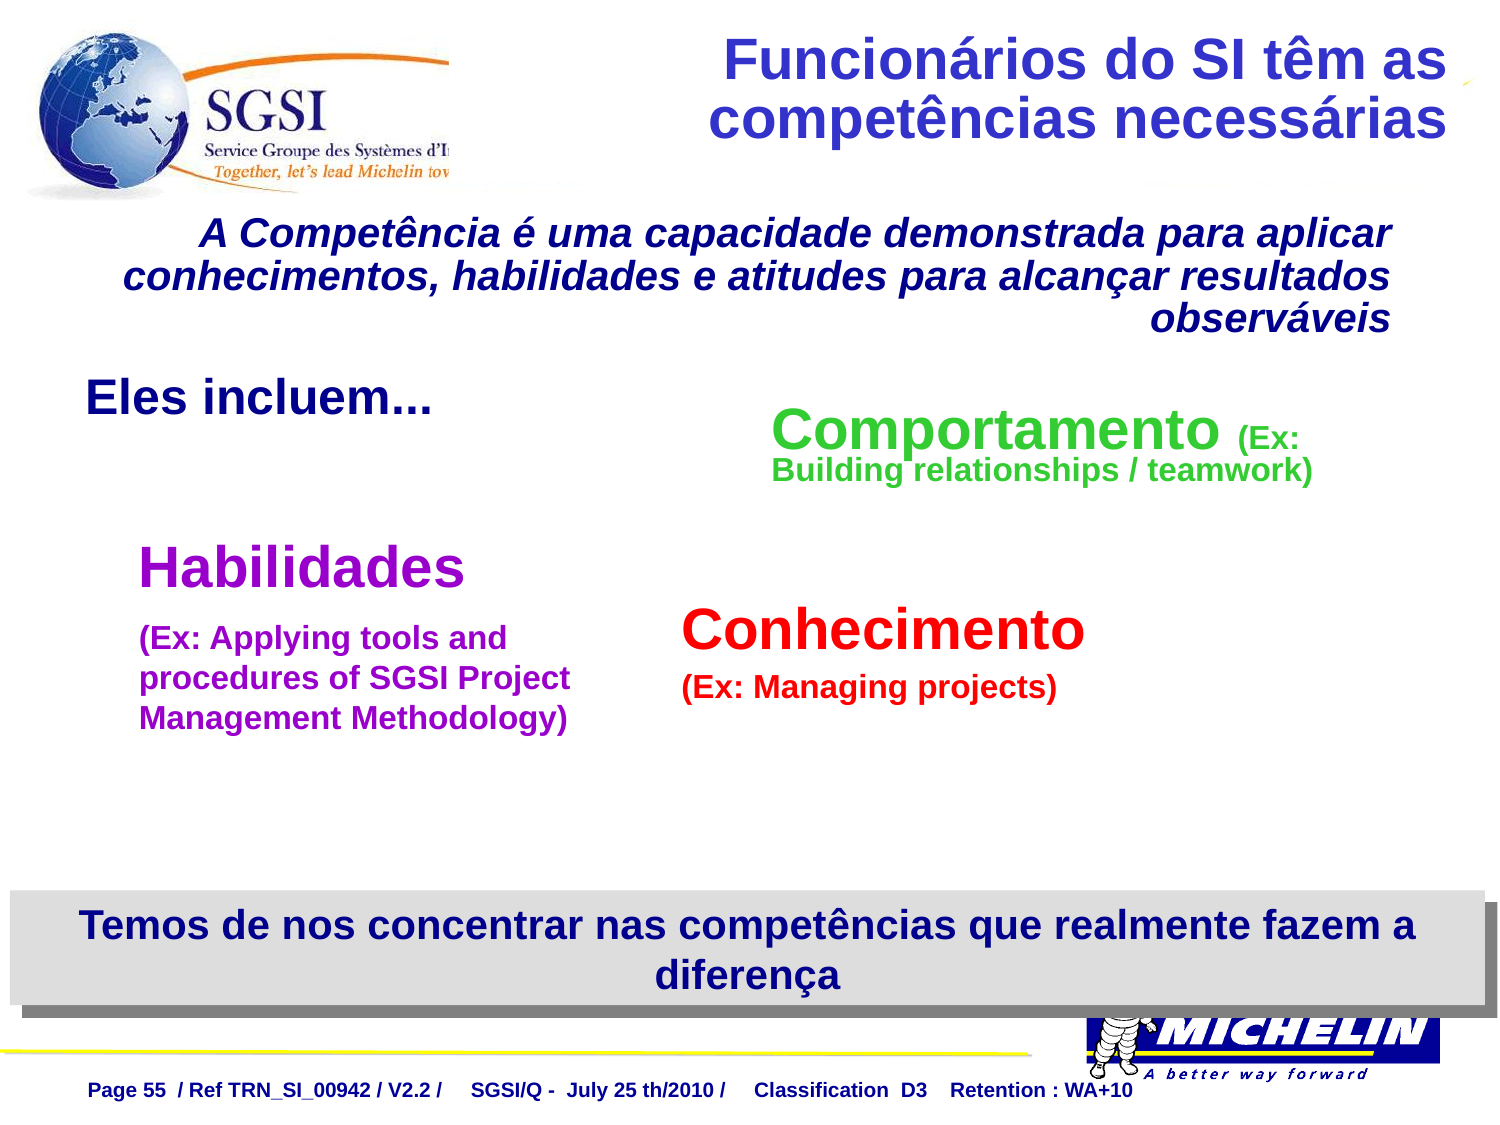

Funcionários do SI têm as competências necessárias
# A Competência é uma capacidade demonstrada para aplicar conhecimentos, habilidades e atitudes para alcançar resultados observáveis

Eles incluem...
Comportamento (Ex: Building relationships / teamwork)
Habilidades
(Ex: Applying tools and procedures of SGSI Project Management Methodology)
Conhecimento
(Ex: Managing projects)
Temos de nos concentrar nas competências que realmente fazem a diferença
Page 55  / Ref TRN_SI_00942 / V2.2 /     SGSI/Q -  July 25 th/2010 /     Classification  D3    Retention : WA+10